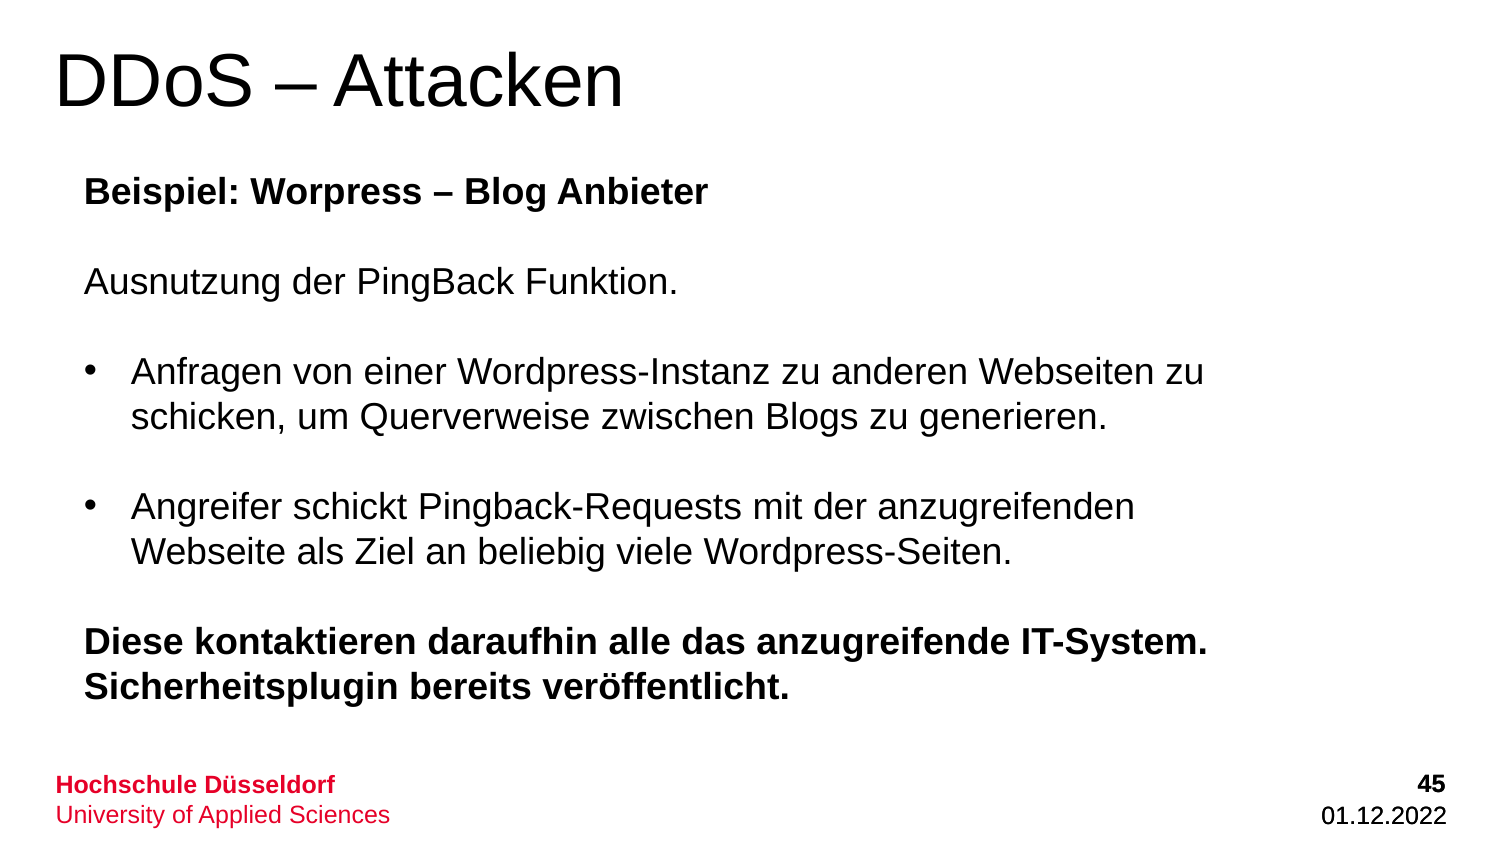

# DDoS – Attacken
Beispiel: Worpress – Blog Anbieter

Ausnutzung der PingBack Funktion.

Anfragen von einer Wordpress-Instanz zu anderen Webseiten zu
schicken, um Querverweise zwischen Blogs zu generieren.

Angreifer schickt Pingback-Requests mit der anzugreifenden
Webseite als Ziel an beliebig viele Wordpress-Seiten.

Diese kontaktieren daraufhin alle das anzugreifende IT-System.
Sicherheitsplugin bereits veröffentlicht.

45

45

01.12.2022
01.12.2022